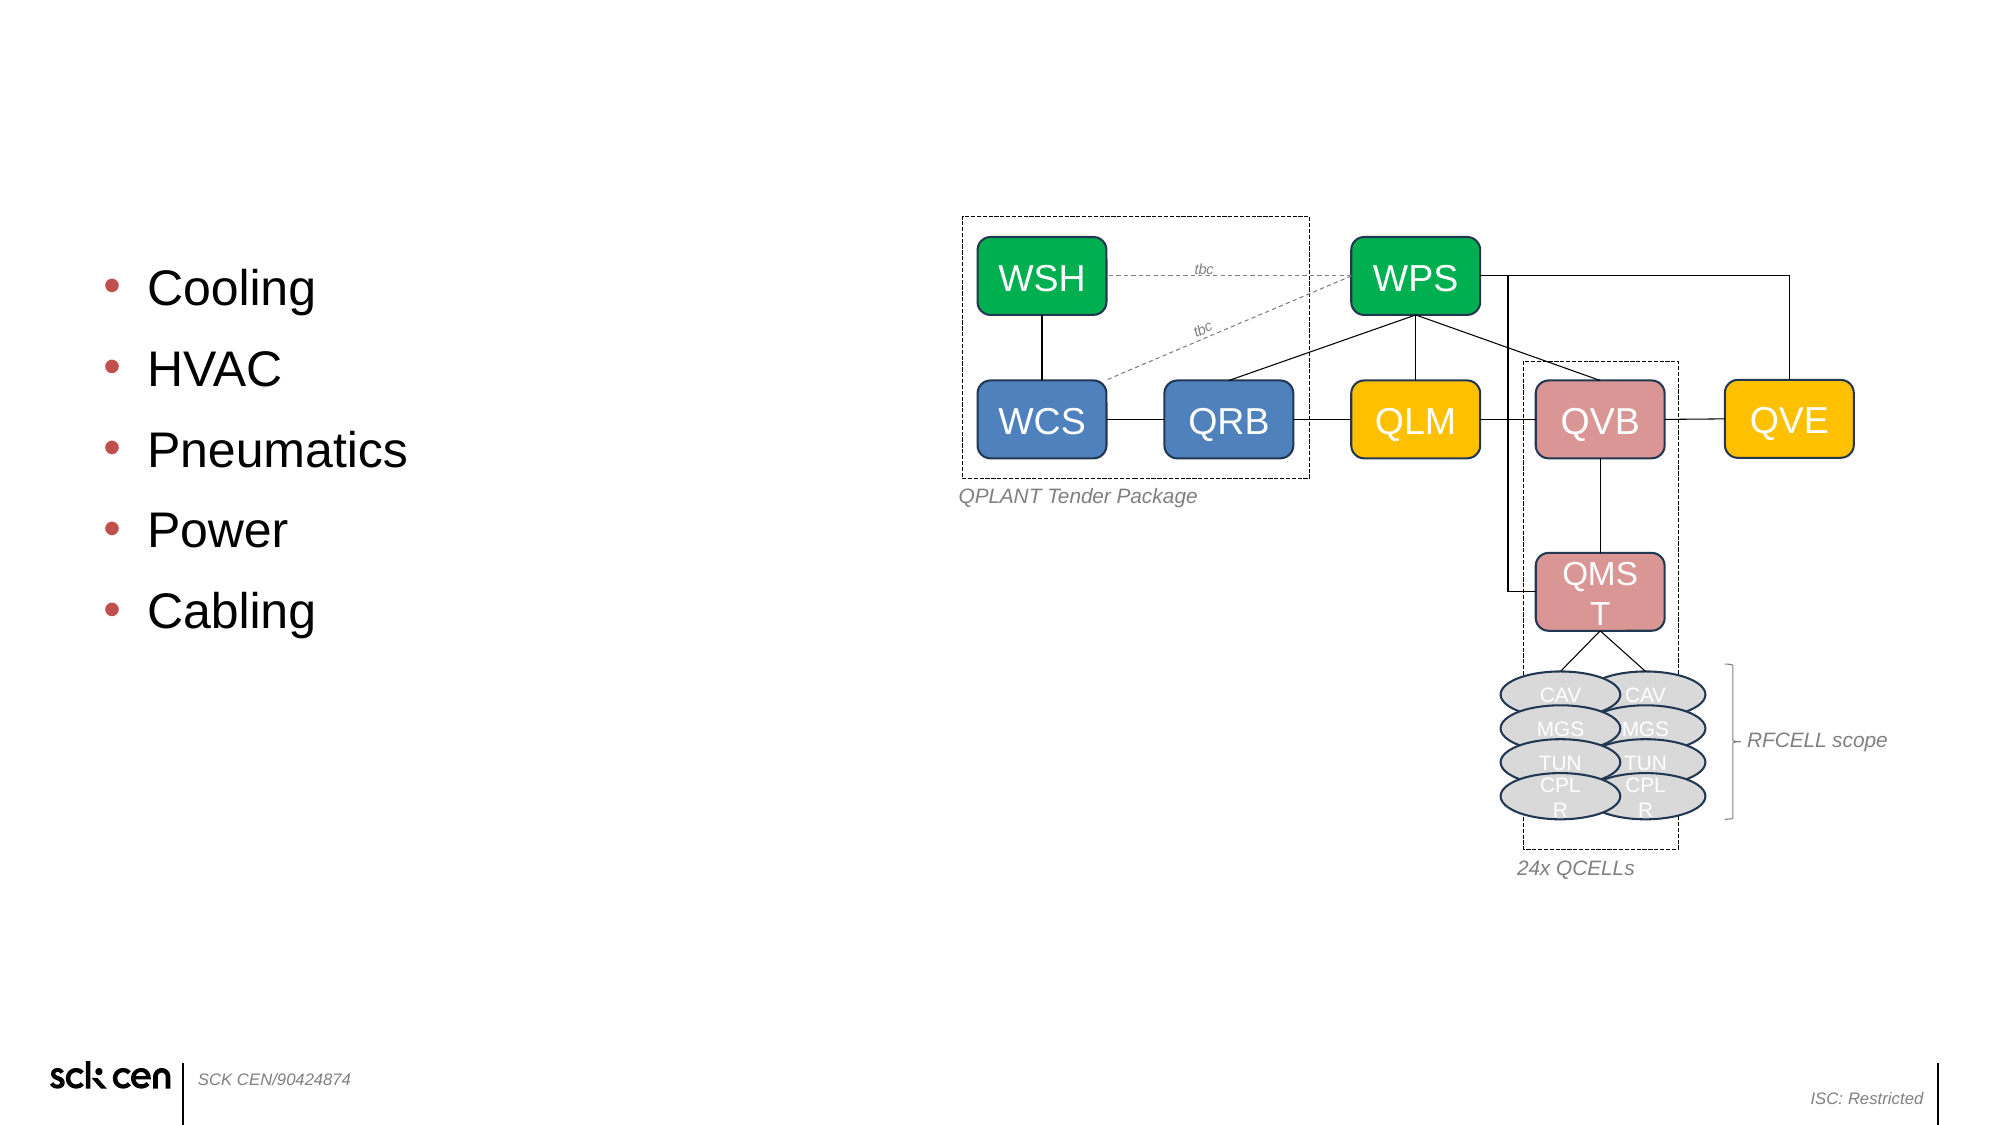

WSH
WPS
Cooling
HVAC
Pneumatics
Power
Cabling
tbc
tbc

QVE
WCS
QRB
QLM
QVB
QPLANT Tender Package
QMST

CAV
MGS
TUN
CPLR
CAV
MGS
TUN
CPLR
RFCELL scope
24x QCELLs